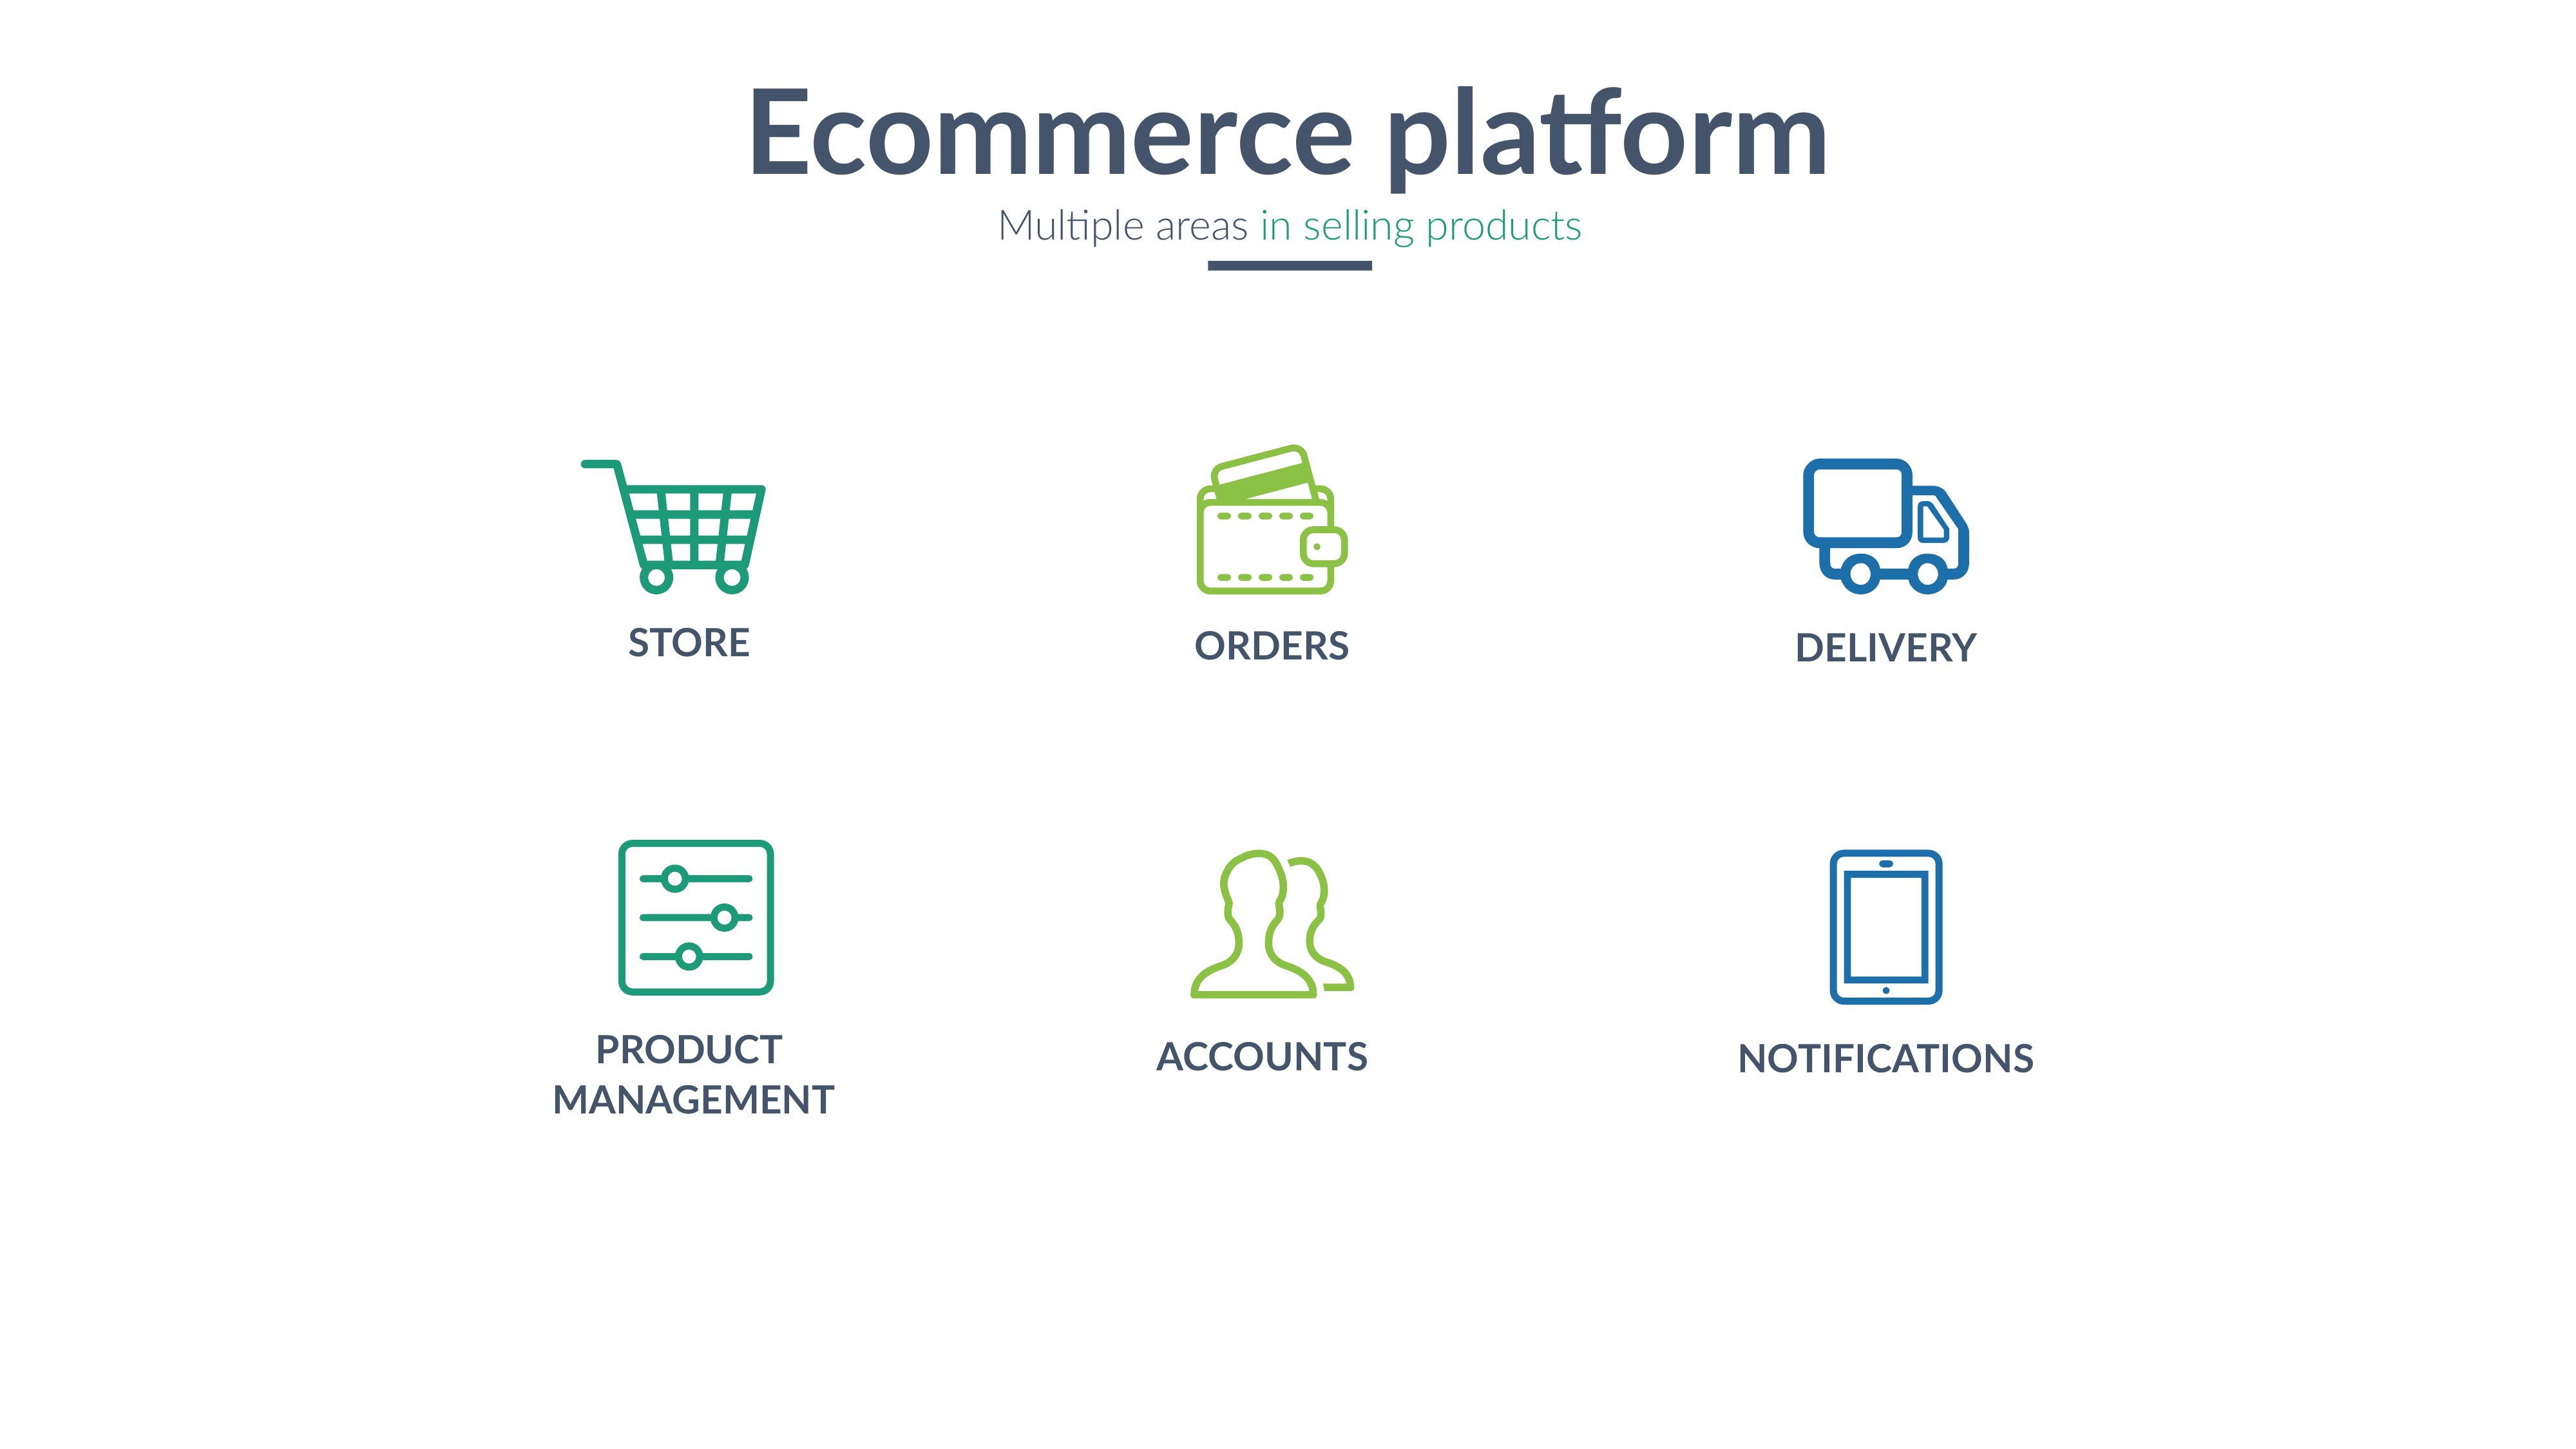

Ecommerce platform
Multiple areas in selling products

STORE
ORDERS
DELIVERY

PRODUCT
MANAGEMENT
ACCOUNTS
NOTIFICATIONS